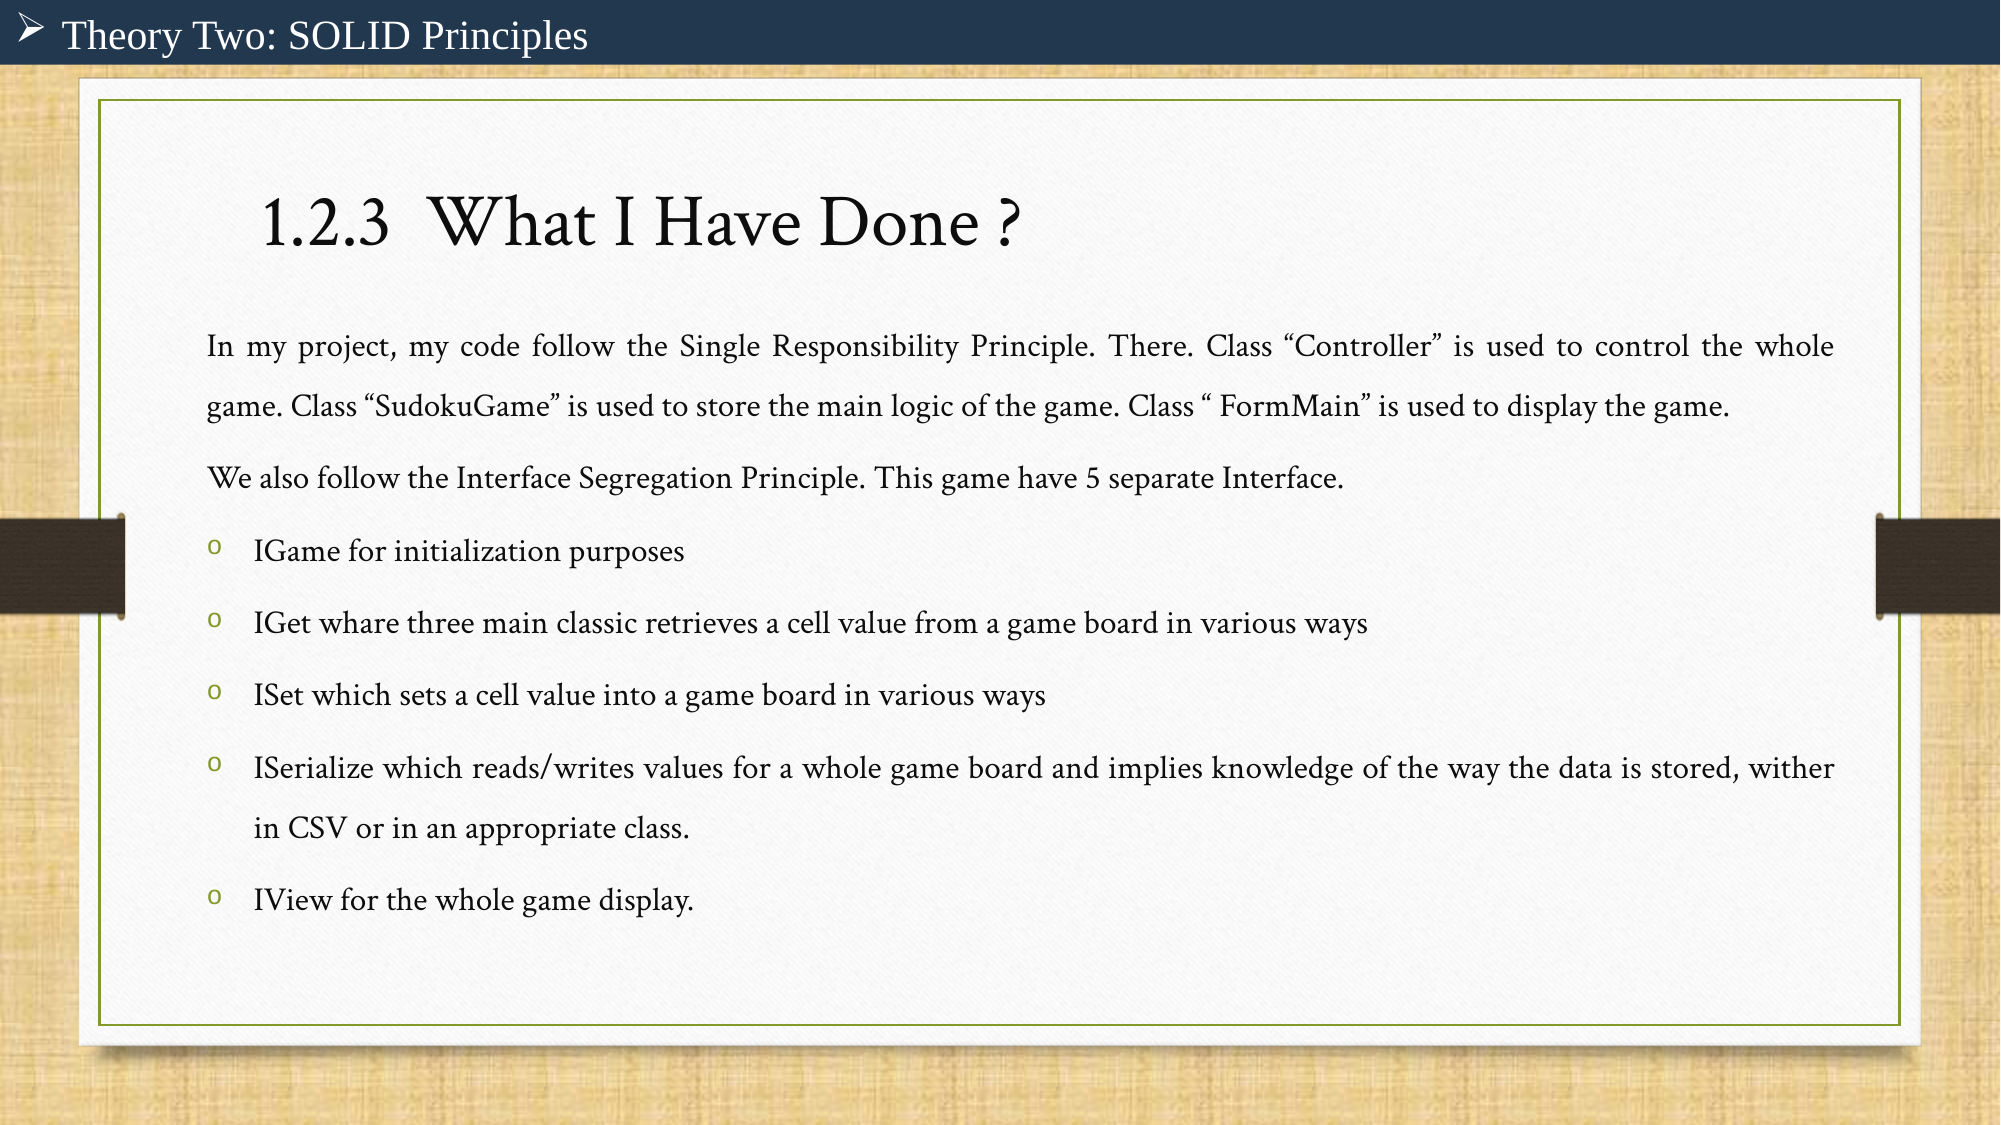

Theory Two: SOLID Principles
1.2.3  What I Have Done ?
In my project, my code follow the Single Responsibility Principle. There. Class “Controller” is used to control the whole game. Class “SudokuGame” is used to store the main logic of the game. Class “ FormMain” is used to display the game.
We also follow the Interface Segregation Principle. This game have 5 separate Interface.
IGame for initialization purposes
IGet whare three main classic retrieves a cell value from a game board in various ways
ISet which sets a cell value into a game board in various ways
ISerialize which reads/writes values for a whole game board and implies knowledge of the way the data is stored, wither in CSV or in an appropriate class.
IView for the whole game display.